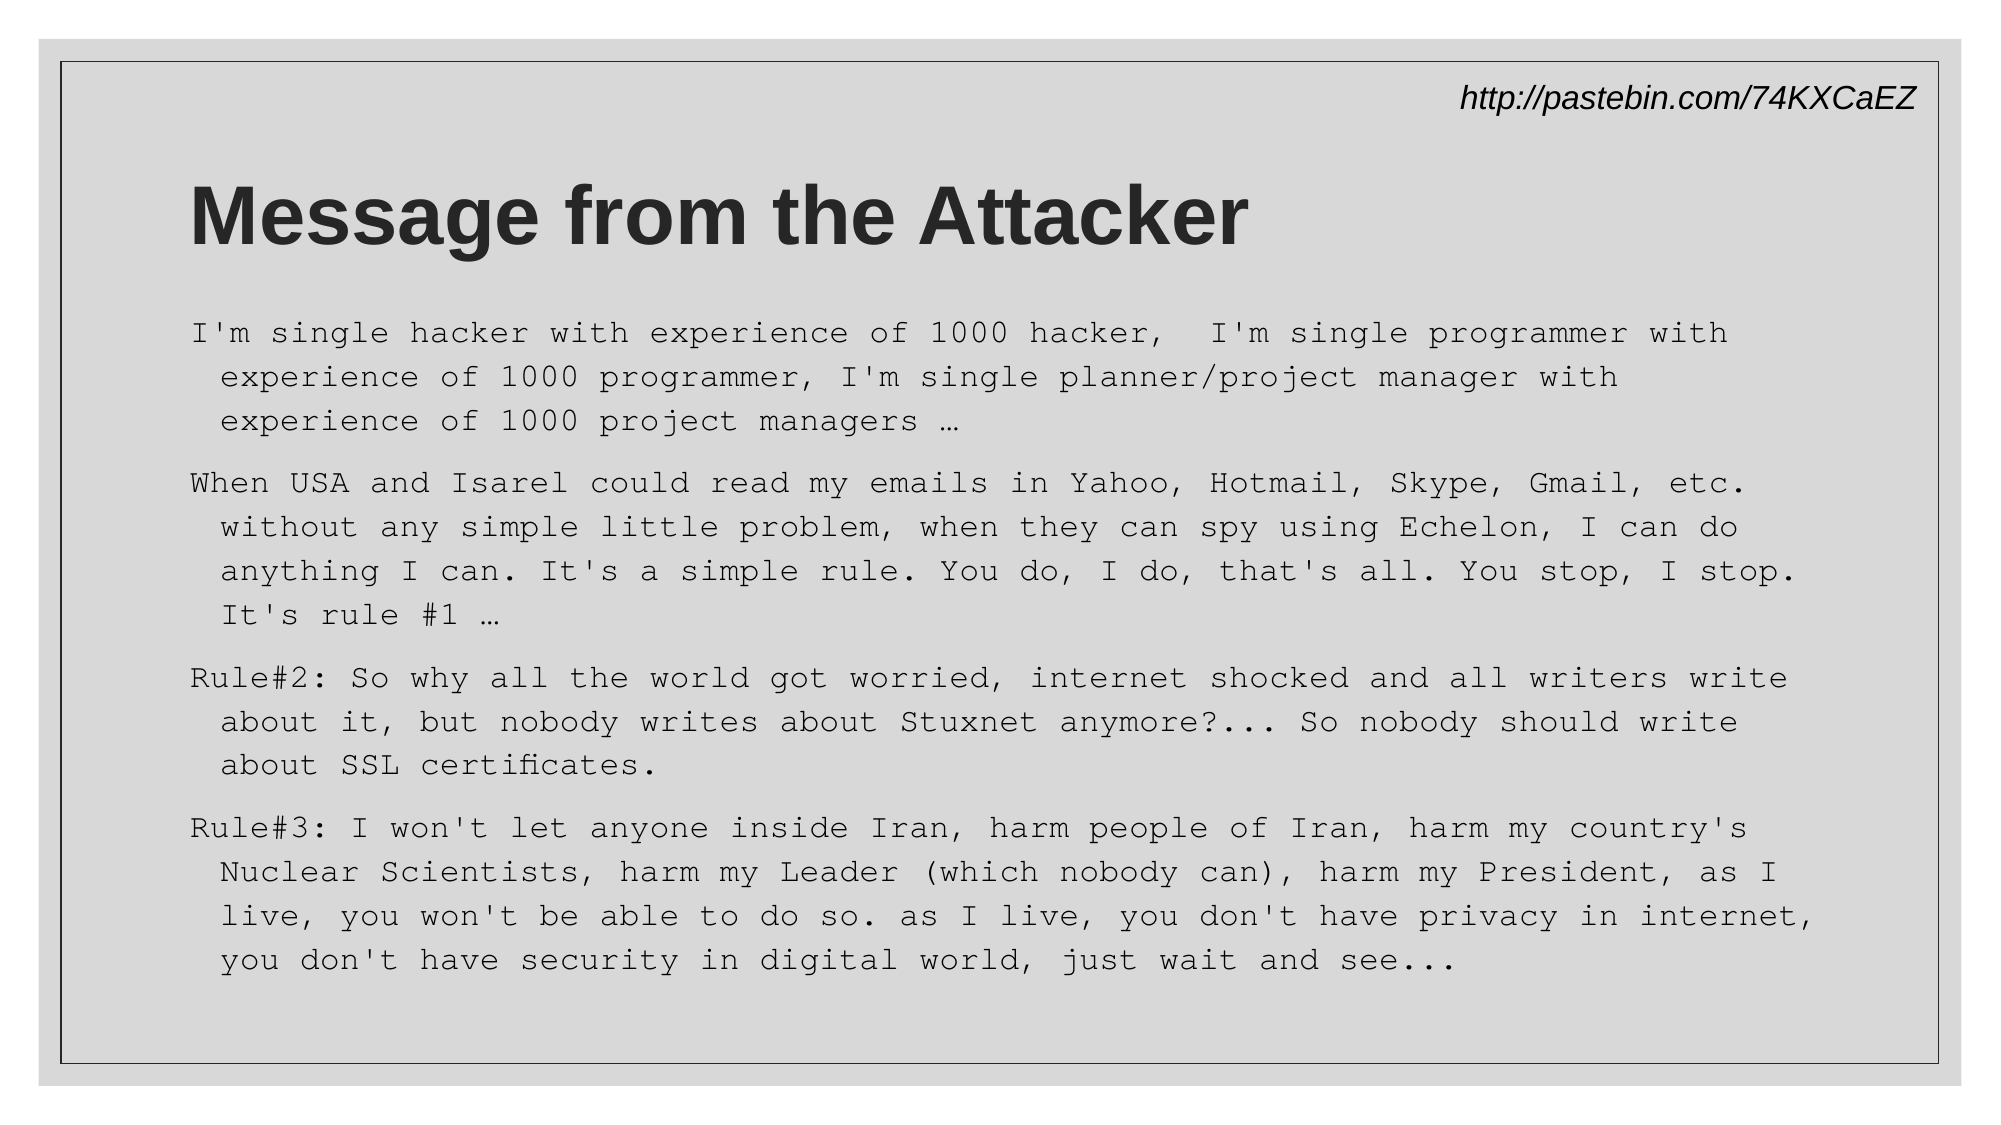

http://pastebin.com/74KXCaEZ
# Message from the Attacker
I'm single hacker with experience of 1000 hacker,  I'm single programmer with experience of 1000 programmer, I'm single planner/project manager with experience of 1000 project managers …
When USA and Isarel could read my emails in Yahoo, Hotmail, Skype, Gmail, etc. without any simple little problem, when they can spy using Echelon, I can do anything I can. It's a simple rule. You do, I do, that's all. You stop, I stop. It's rule #1 …
Rule#2: So why all the world got worried, internet shocked and all writers write about it, but nobody writes about Stuxnet anymore?... So nobody should write about SSL certificates.
Rule#3: I won't let anyone inside Iran, harm people of Iran, harm my country's Nuclear Scientists, harm my Leader (which nobody can), harm my President, as I live, you won't be able to do so. as I live, you don't have privacy in internet, you don't have security in digital world, just wait and see...